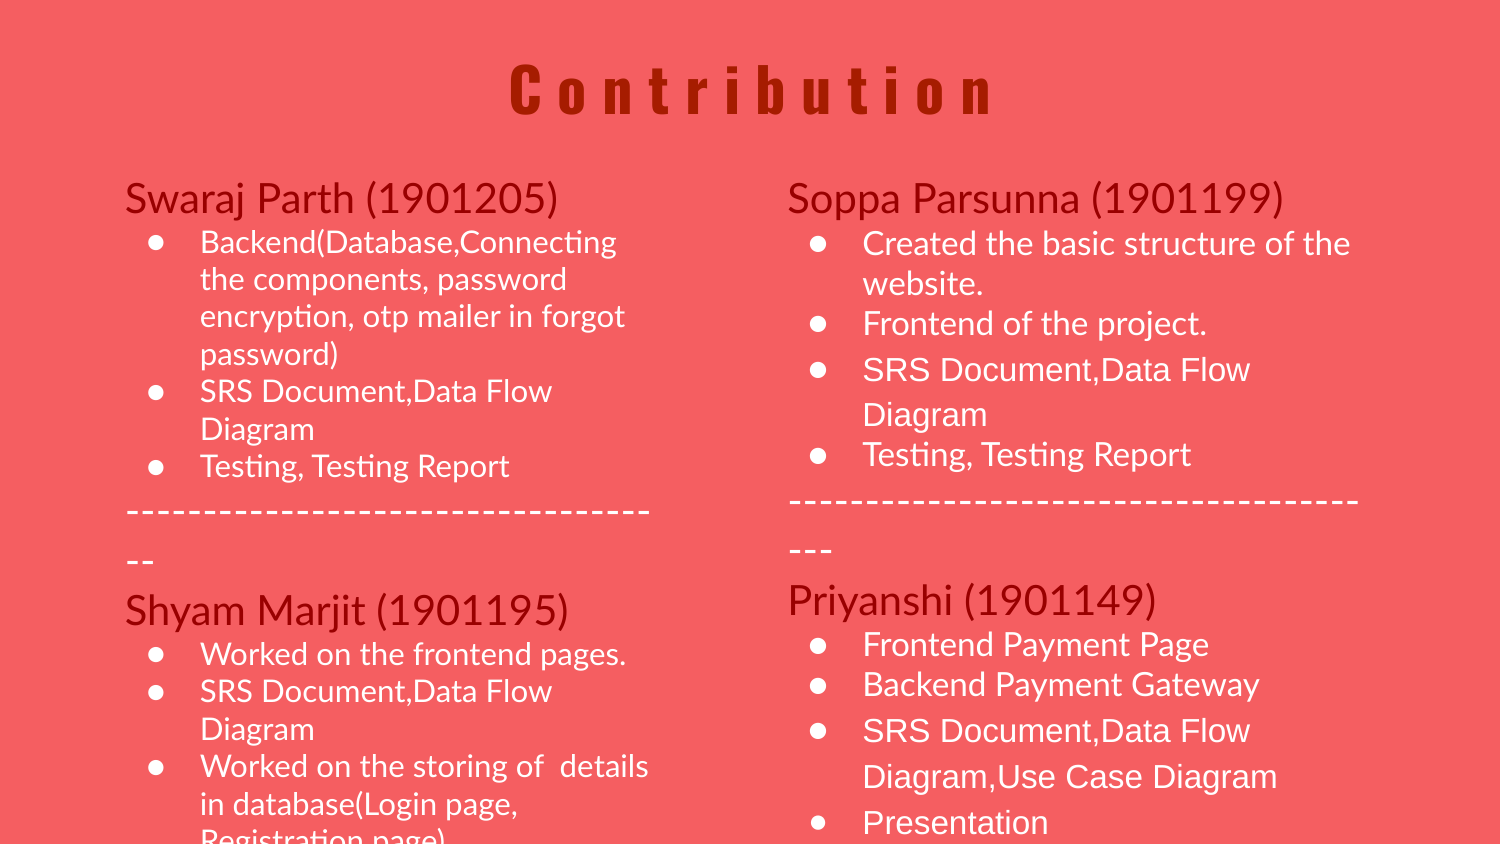

# C o n t r i b u t i o n
Swaraj Parth (1901205)
Backend(Database,Connecting the components, password encryption, otp mailer in forgot password)
SRS Document,Data Flow Diagram
Testing, Testing Report
------------------------------------
Shyam Marjit (1901195)
Worked on the frontend pages.
SRS Document,Data Flow Diagram
Worked on the storing of  details in database(Login page, Registration page).

Soppa Parsunna (1901199)
Created the basic structure of the website.
Frontend of the project.
SRS Document,Data Flow Diagram
Testing, Testing Report
----------------------------------------
Priyanshi (1901149)
Frontend Payment Page
Backend Payment Gateway
SRS Document,Data Flow Diagram,Use Case Diagram
Presentation